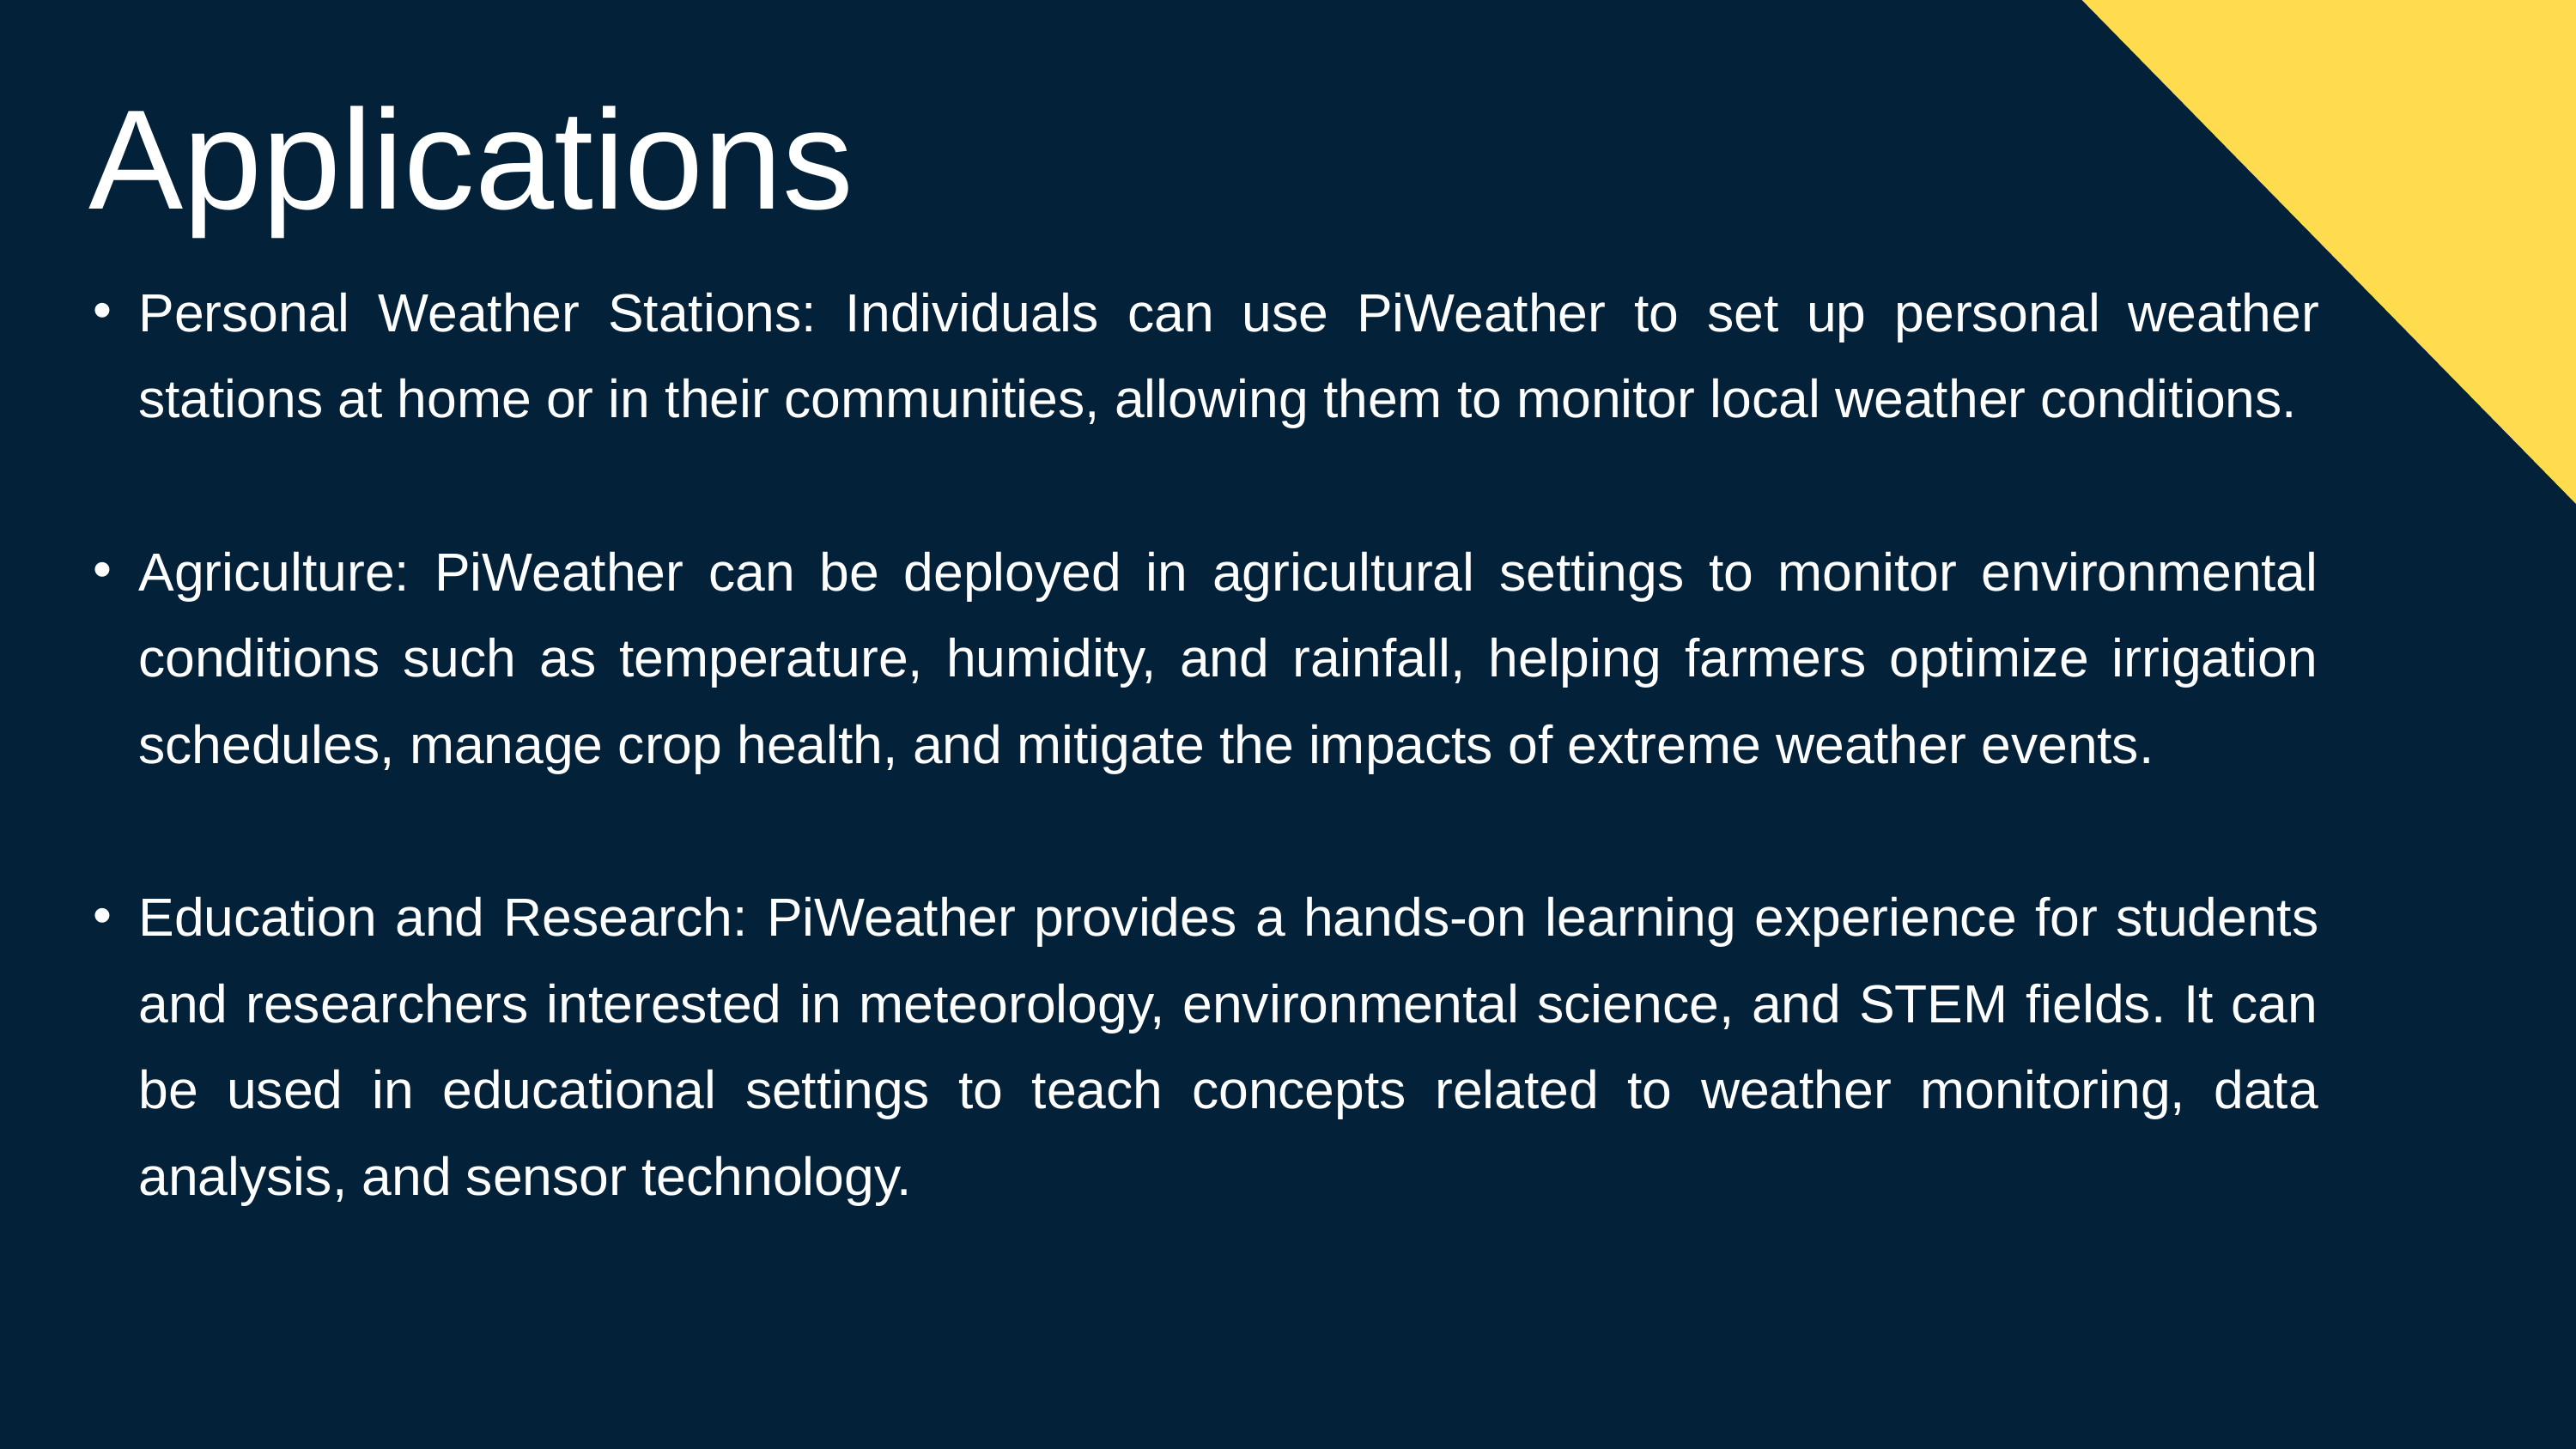

Applications
Personal Weather Stations: Individuals can use PiWeather to set up personal weather stations at home or in their communities, allowing them to monitor local weather conditions.

Agriculture: PiWeather can be deployed in agricultural settings to monitor environmental conditions such as temperature, humidity, and rainfall, helping farmers optimize irrigation schedules, manage crop health, and mitigate the impacts of extreme weather events.

Education and Research: PiWeather provides a hands-on learning experience for students and researchers interested in meteorology, environmental science, and STEM fields. It can be used in educational settings to teach concepts related to weather monitoring, data analysis, and sensor technology.